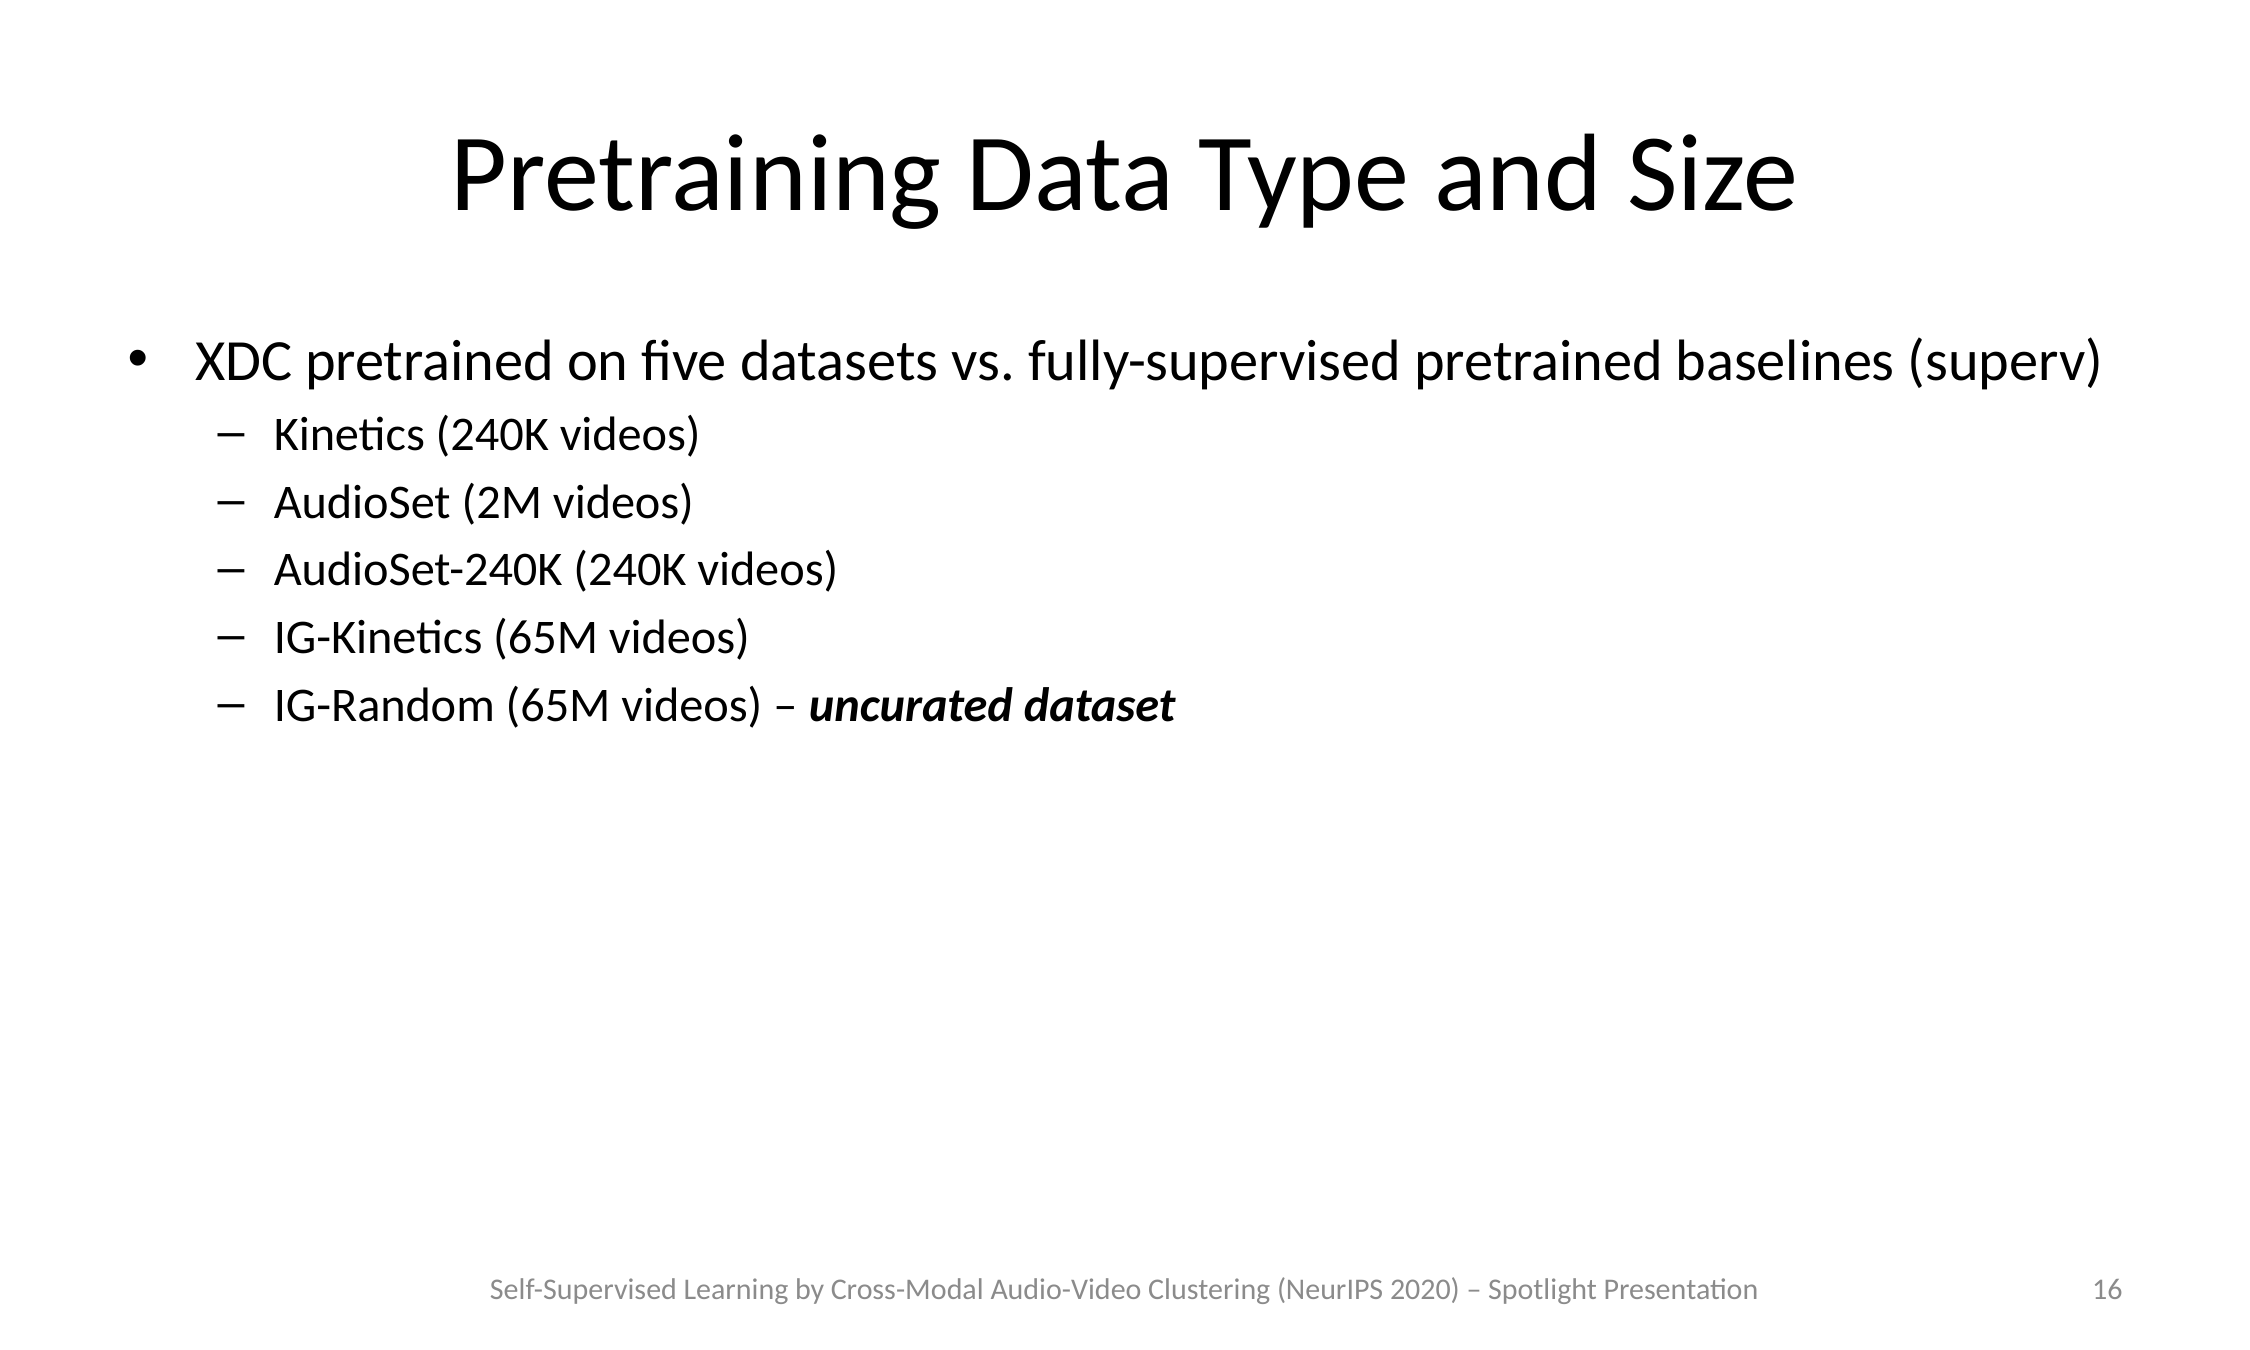

# Pretraining Data Type and Size
XDC pretrained on five datasets vs. fully-supervised pretrained baselines (superv)
Kinetics (240K videos)
AudioSet (2M videos)
AudioSet-240K (240K videos)
IG-Kinetics (65M videos)
IG-Random (65M videos) – uncurated dataset

Self-Supervised Learning by Cross-Modal Audio-Video Clustering (NeurIPS 2020) – Spotlight Presentation
16